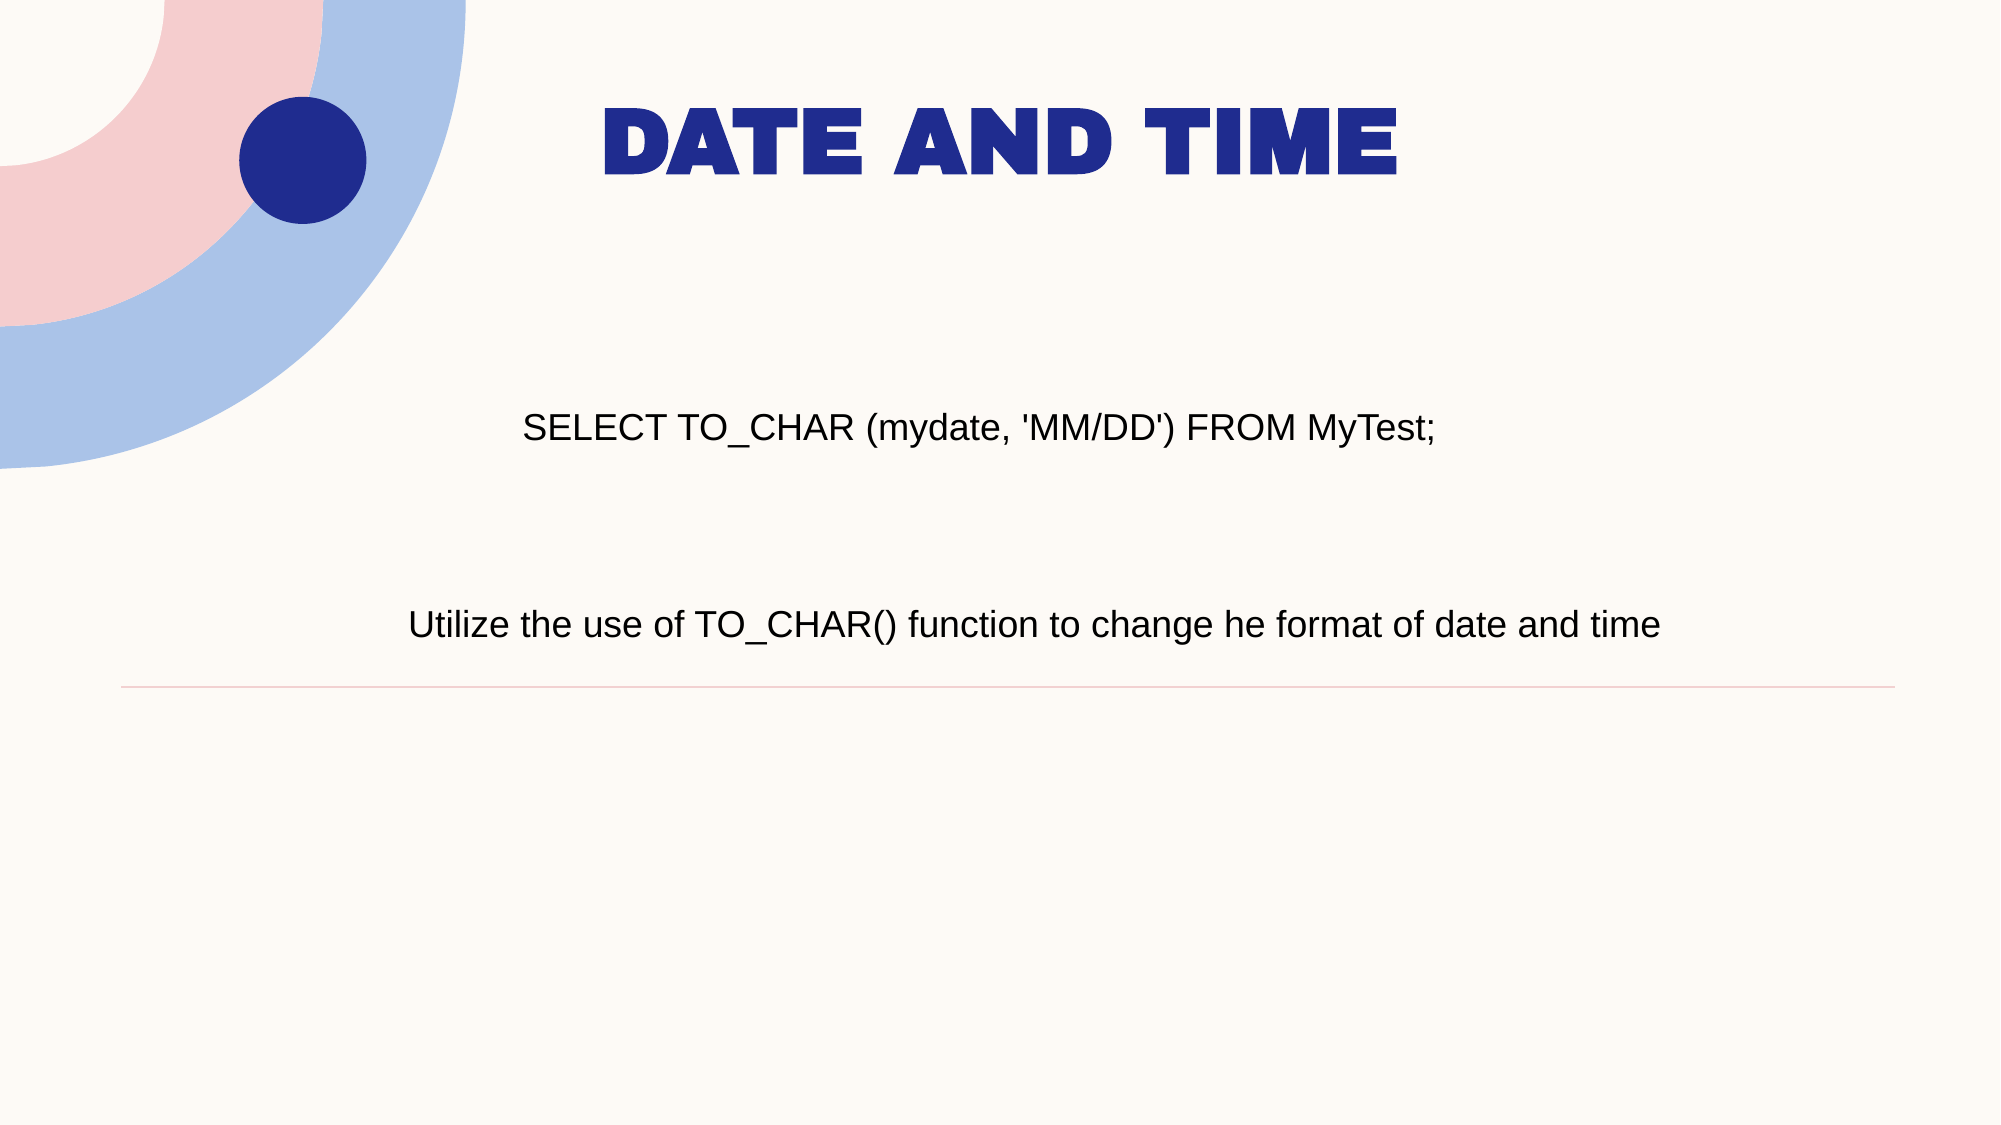

# DATE and TIme
SELECT TO_CHAR (mydate, 'MM/DD') FROM MyTest;
Utilize the use of TO_CHAR() function to change he format of date and time